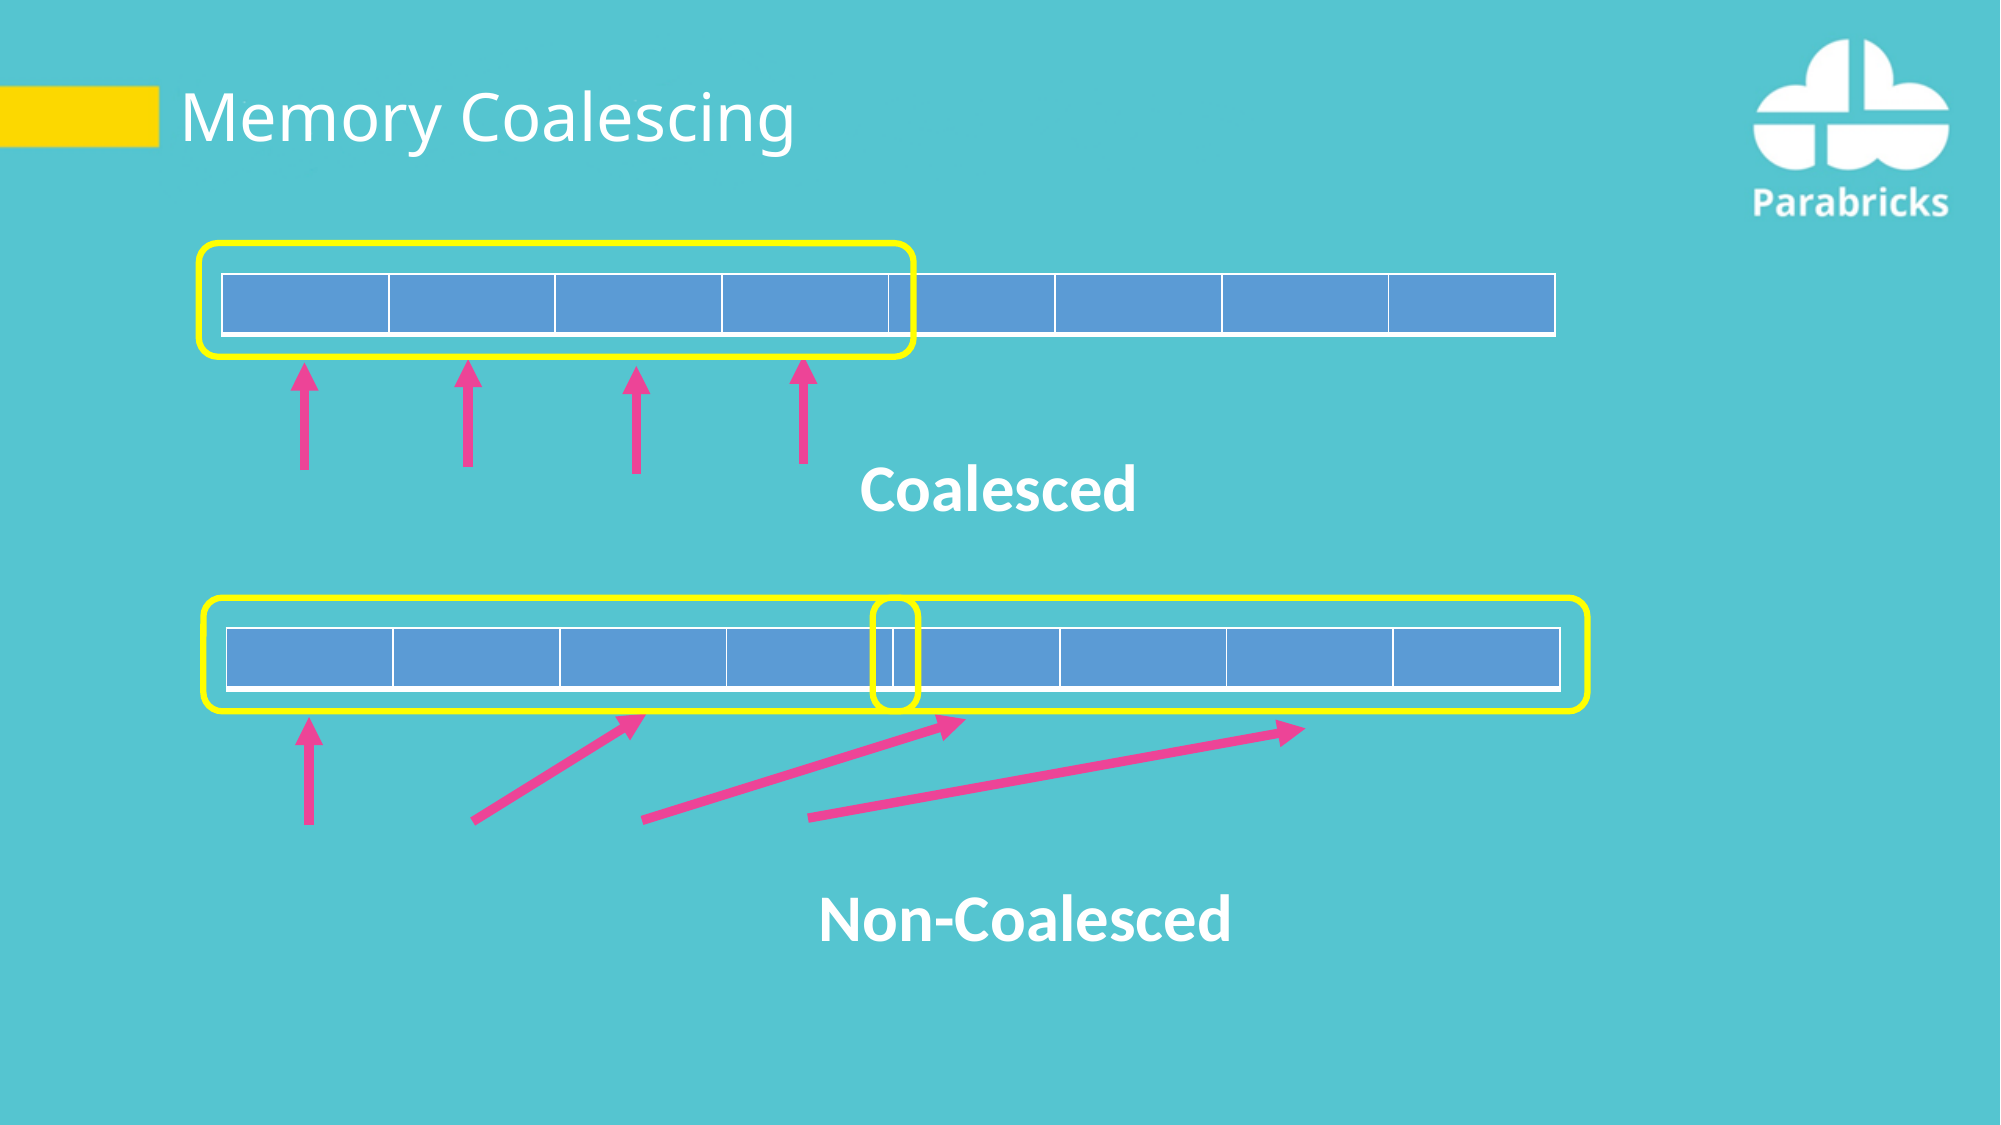

# Memory Coalescing

|  |  |  |  |  |  |  |  |
| --- | --- | --- | --- | --- | --- | --- | --- |
Coalesced

|  |  |  |  |  |  |  |  |
| --- | --- | --- | --- | --- | --- | --- | --- |
Non-Coalesced